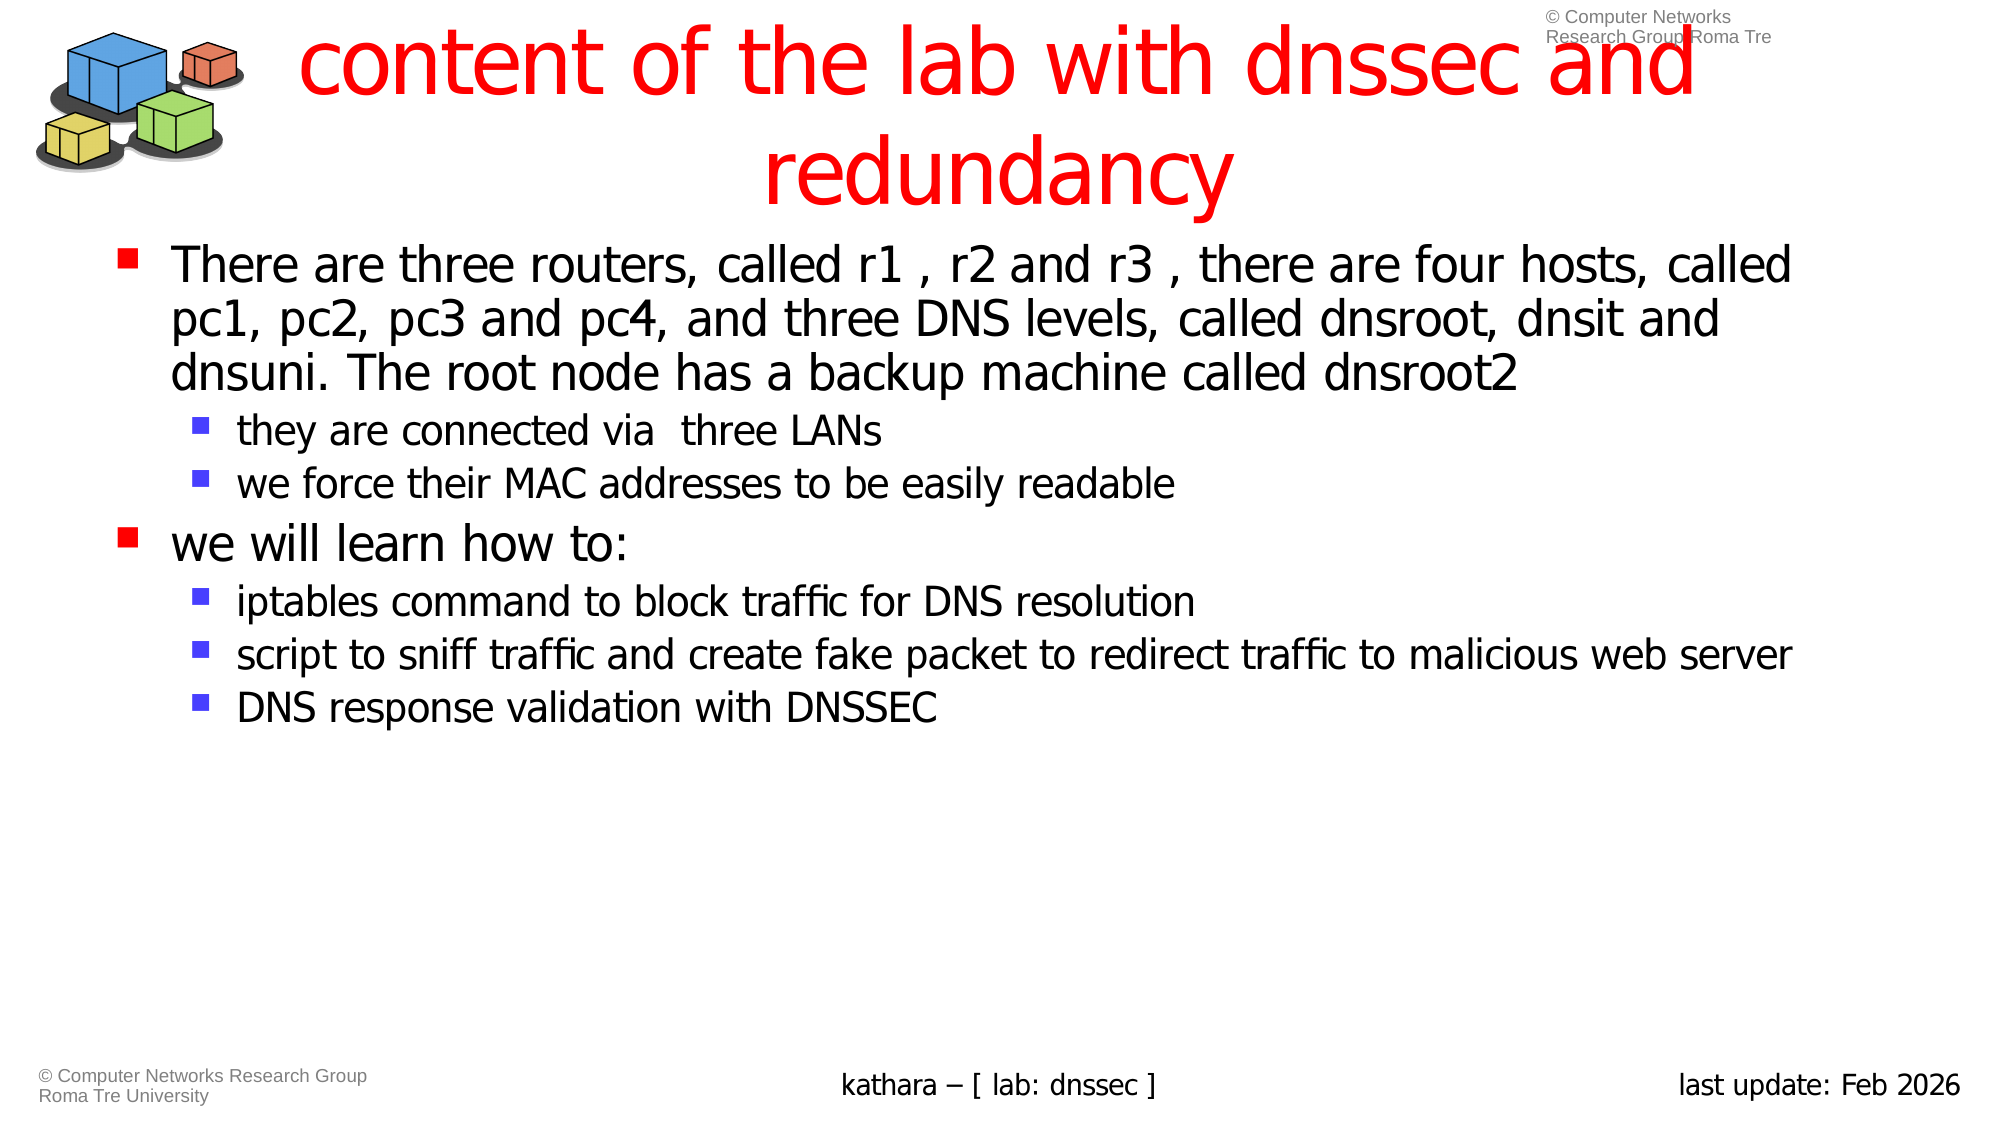

© Computer Networks Research Group Roma Tre
# content of the lab with dnssec and redundancy
There are three routers, called r1 , r2 and r3 , there are four hosts, called pc1, pc2, pc3 and pc4, and three DNS levels, called dnsroot, dnsit and dnsuni. The root node has a backup machine called dnsroot2
they are connected via  three LANs
we force their MAC addresses to be easily readable
we will learn how to:
iptables command to block traffic for DNS resolution
script to sniff traffic and create fake packet to redirect traffic to malicious web server
DNS response validation with DNSSEC

kathara – [ lab: dnssec ]
last update: Feb 2026